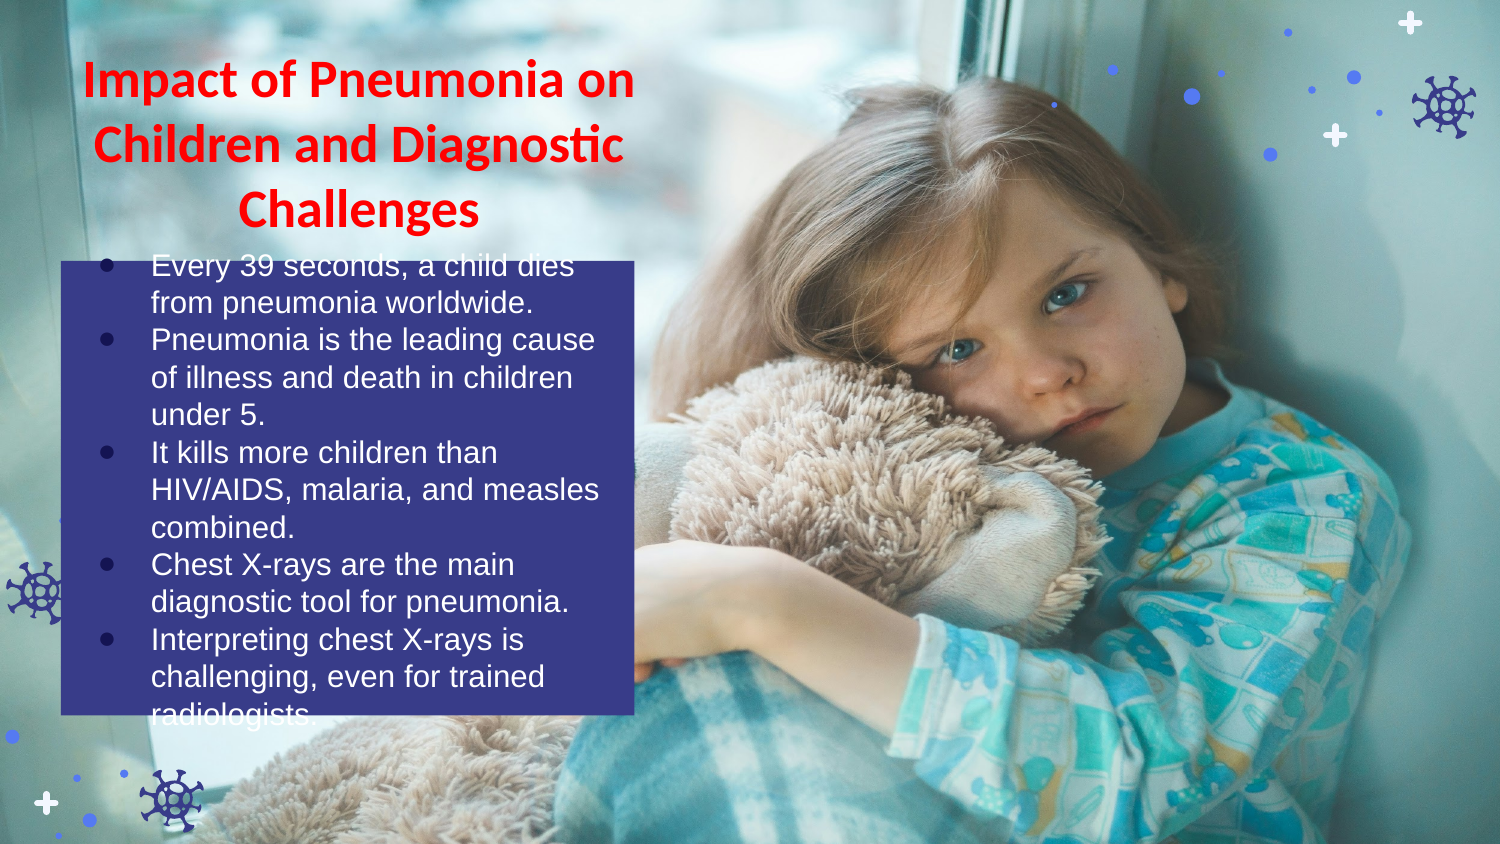

Impact of Pneumonia on Children and Diagnostic Challenges
# Every 39 seconds, a child dies from pneumonia worldwide.
Pneumonia is the leading cause of illness and death in children under 5.
It kills more children than HIV/AIDS, malaria, and measles combined.
Chest X-rays are the main diagnostic tool for pneumonia.
Interpreting chest X-rays is challenging, even for trained radiologists.